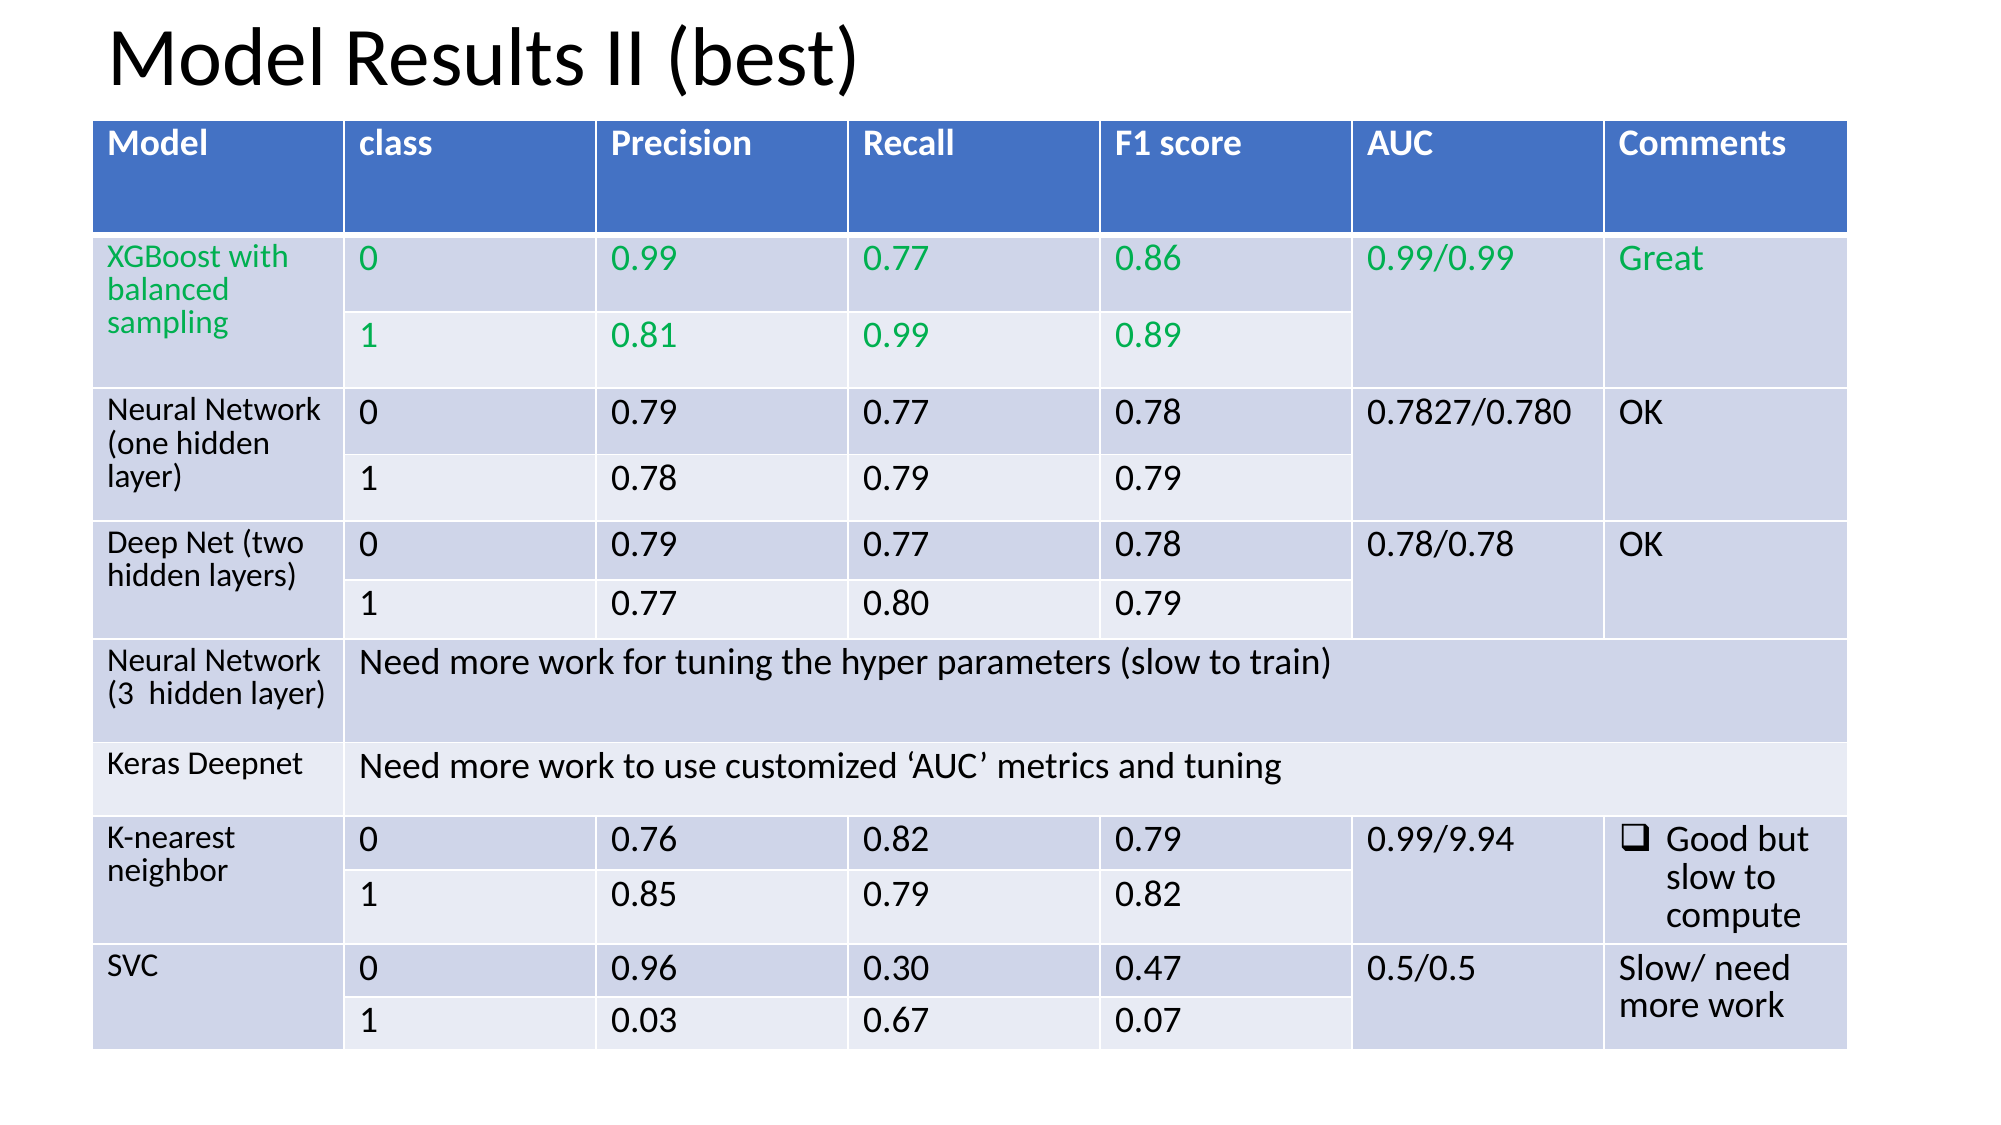

# Model Results II (best)
| Model | class | Precision | Recall | F1 score | AUC | Comments |
| --- | --- | --- | --- | --- | --- | --- |
| XGBoost with balanced sampling | 0 | 0.99 | 0.77 | 0.86 | 0.99/0.99 | Great |
|  | 1 | 0.81 | 0.99 | 0.89 |  |  |
| Neural Network (one hidden layer) | 0 | 0.79 | 0.77 | 0.78 | 0.7827/0.780 | OK |
|  | 1 | 0.78 | 0.79 | 0.79 |  |  |
| Deep Net (two hidden layers) | 0 | 0.79 | 0.77 | 0.78 | 0.78/0.78 | OK |
|  | 1 | 0.77 | 0.80 | 0.79 |  |  |
| Neural Network (3 hidden layer) | Need more work for tuning the hyper parameters (slow to train) |  |  |  |  |  |
| Keras Deepnet | Need more work to use customized ‘AUC’ metrics and tuning |  |  |  |  |  |
| K-nearest neighbor | 0 | 0.76 | 0.82 | 0.79 | 0.99/9.94 | Good but slow to compute |
|  | 1 | 0.85 | 0.79 | 0.82 |  |  |
| SVC | 0 | 0.96 | 0.30 | 0.47 | 0.5/0.5 | Slow/ need more work |
|  | 1 | 0.03 | 0.67 | 0.07 |  |  |